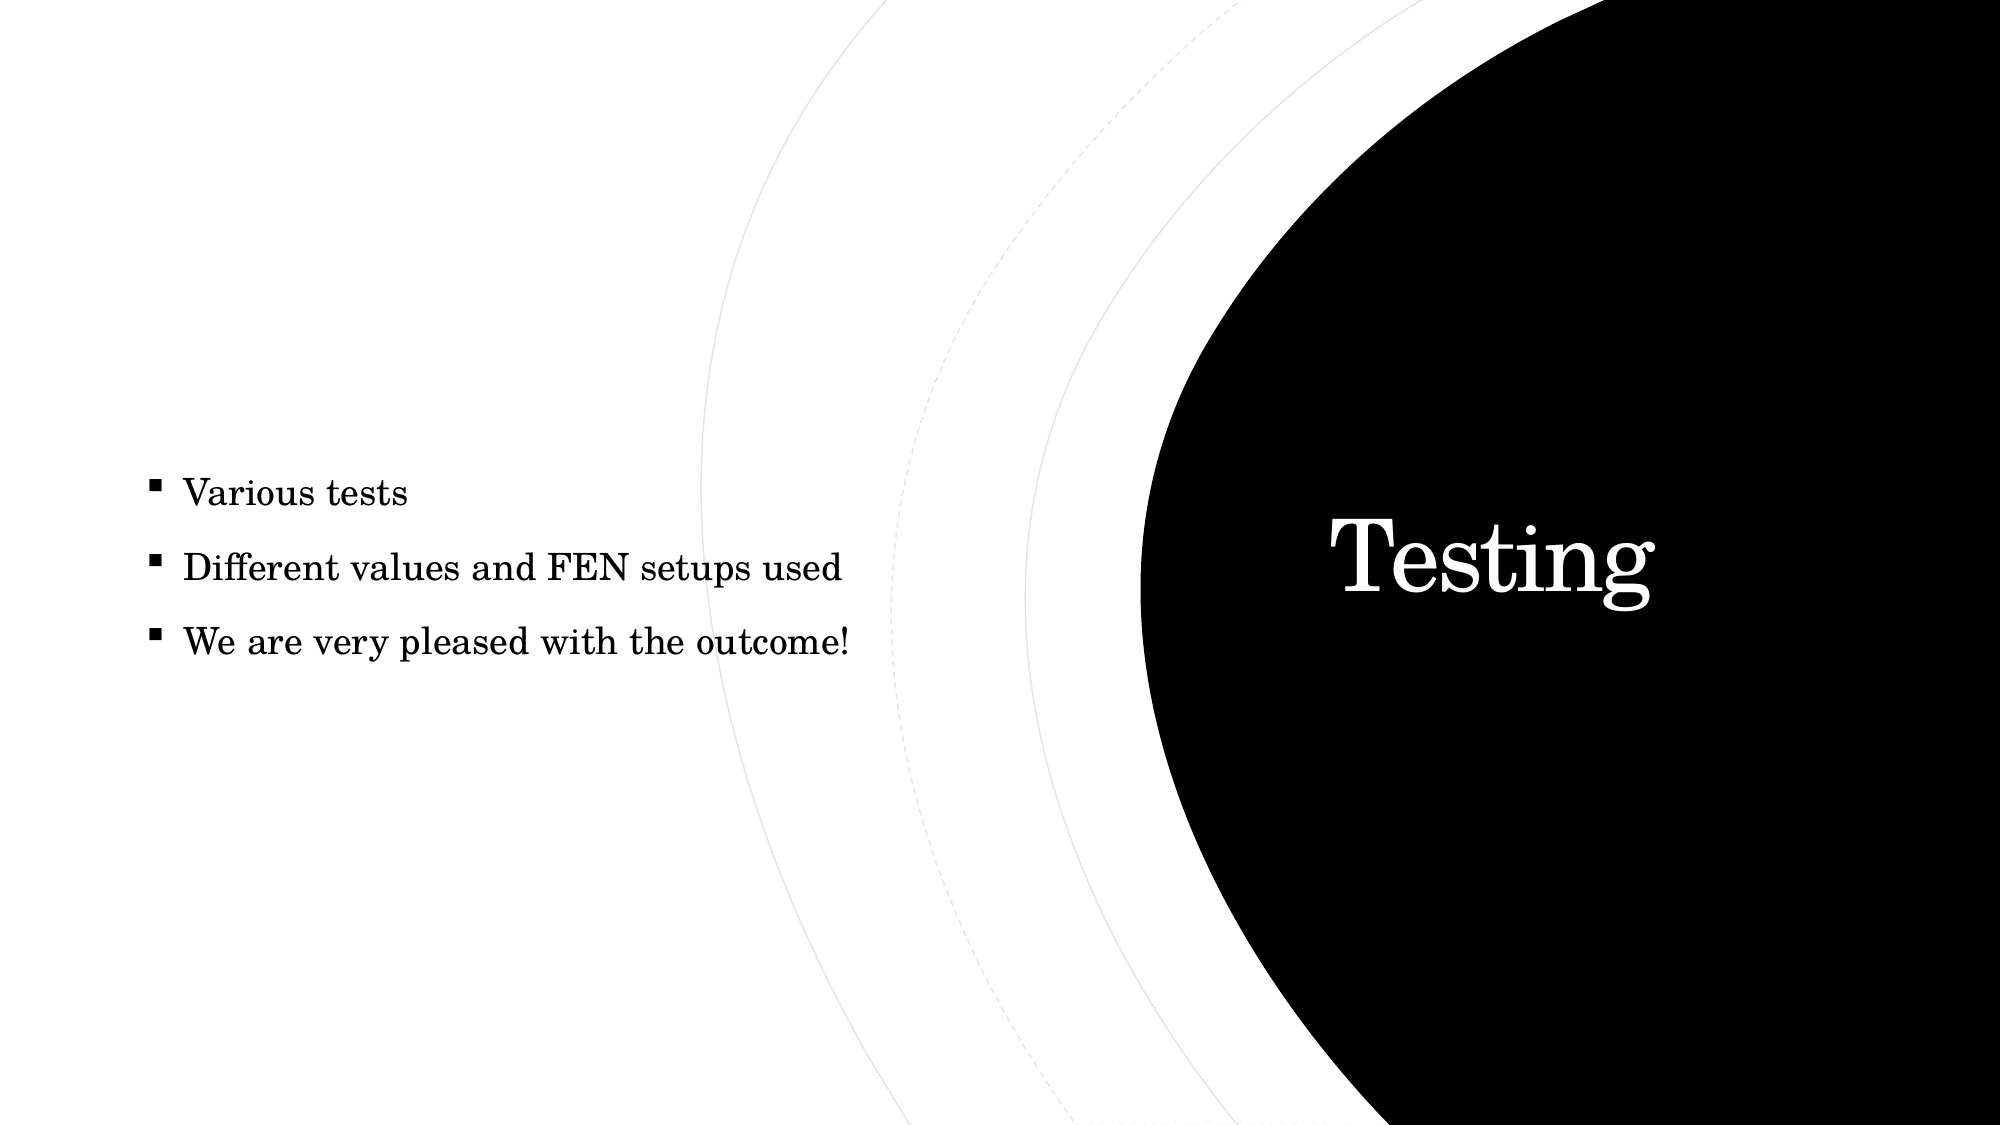

Various tests
Different values and FEN setups used
We are very pleased with the outcome!
# Testing